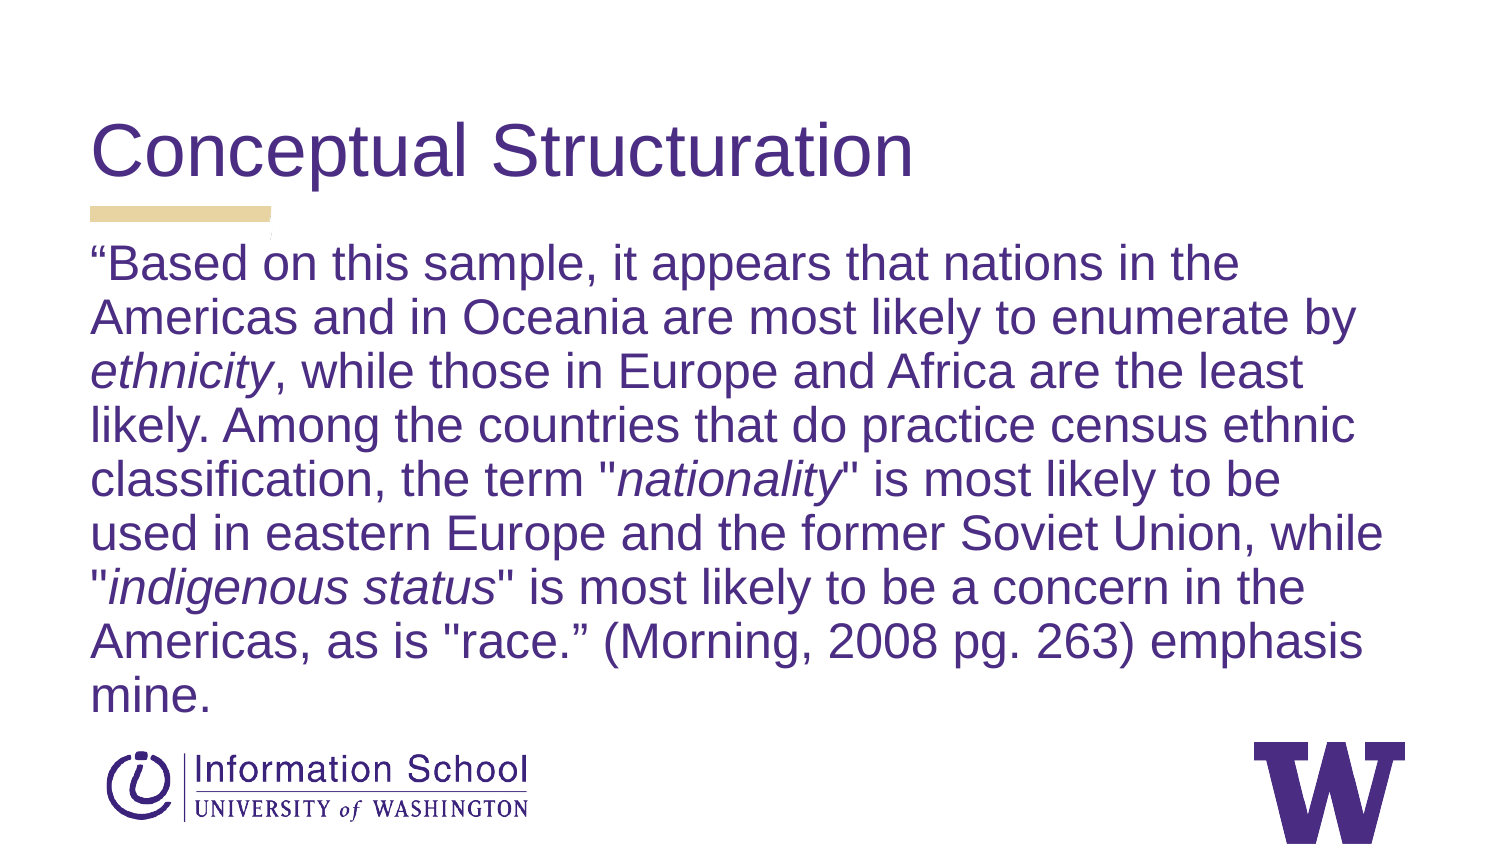

Conceptual Structuration
“Based on this sample, it appears that nations in the Americas and in Oceania are most likely to enumerate by ethnicity, while those in Europe and Africa are the least likely. Among the countries that do practice census ethnic classification, the term "nationality" is most likely to be used in eastern Europe and the former Soviet Union, while "indigenous status" is most likely to be a concern in the Americas, as is "race.” (Morning, 2008 pg. 263) emphasis mine.